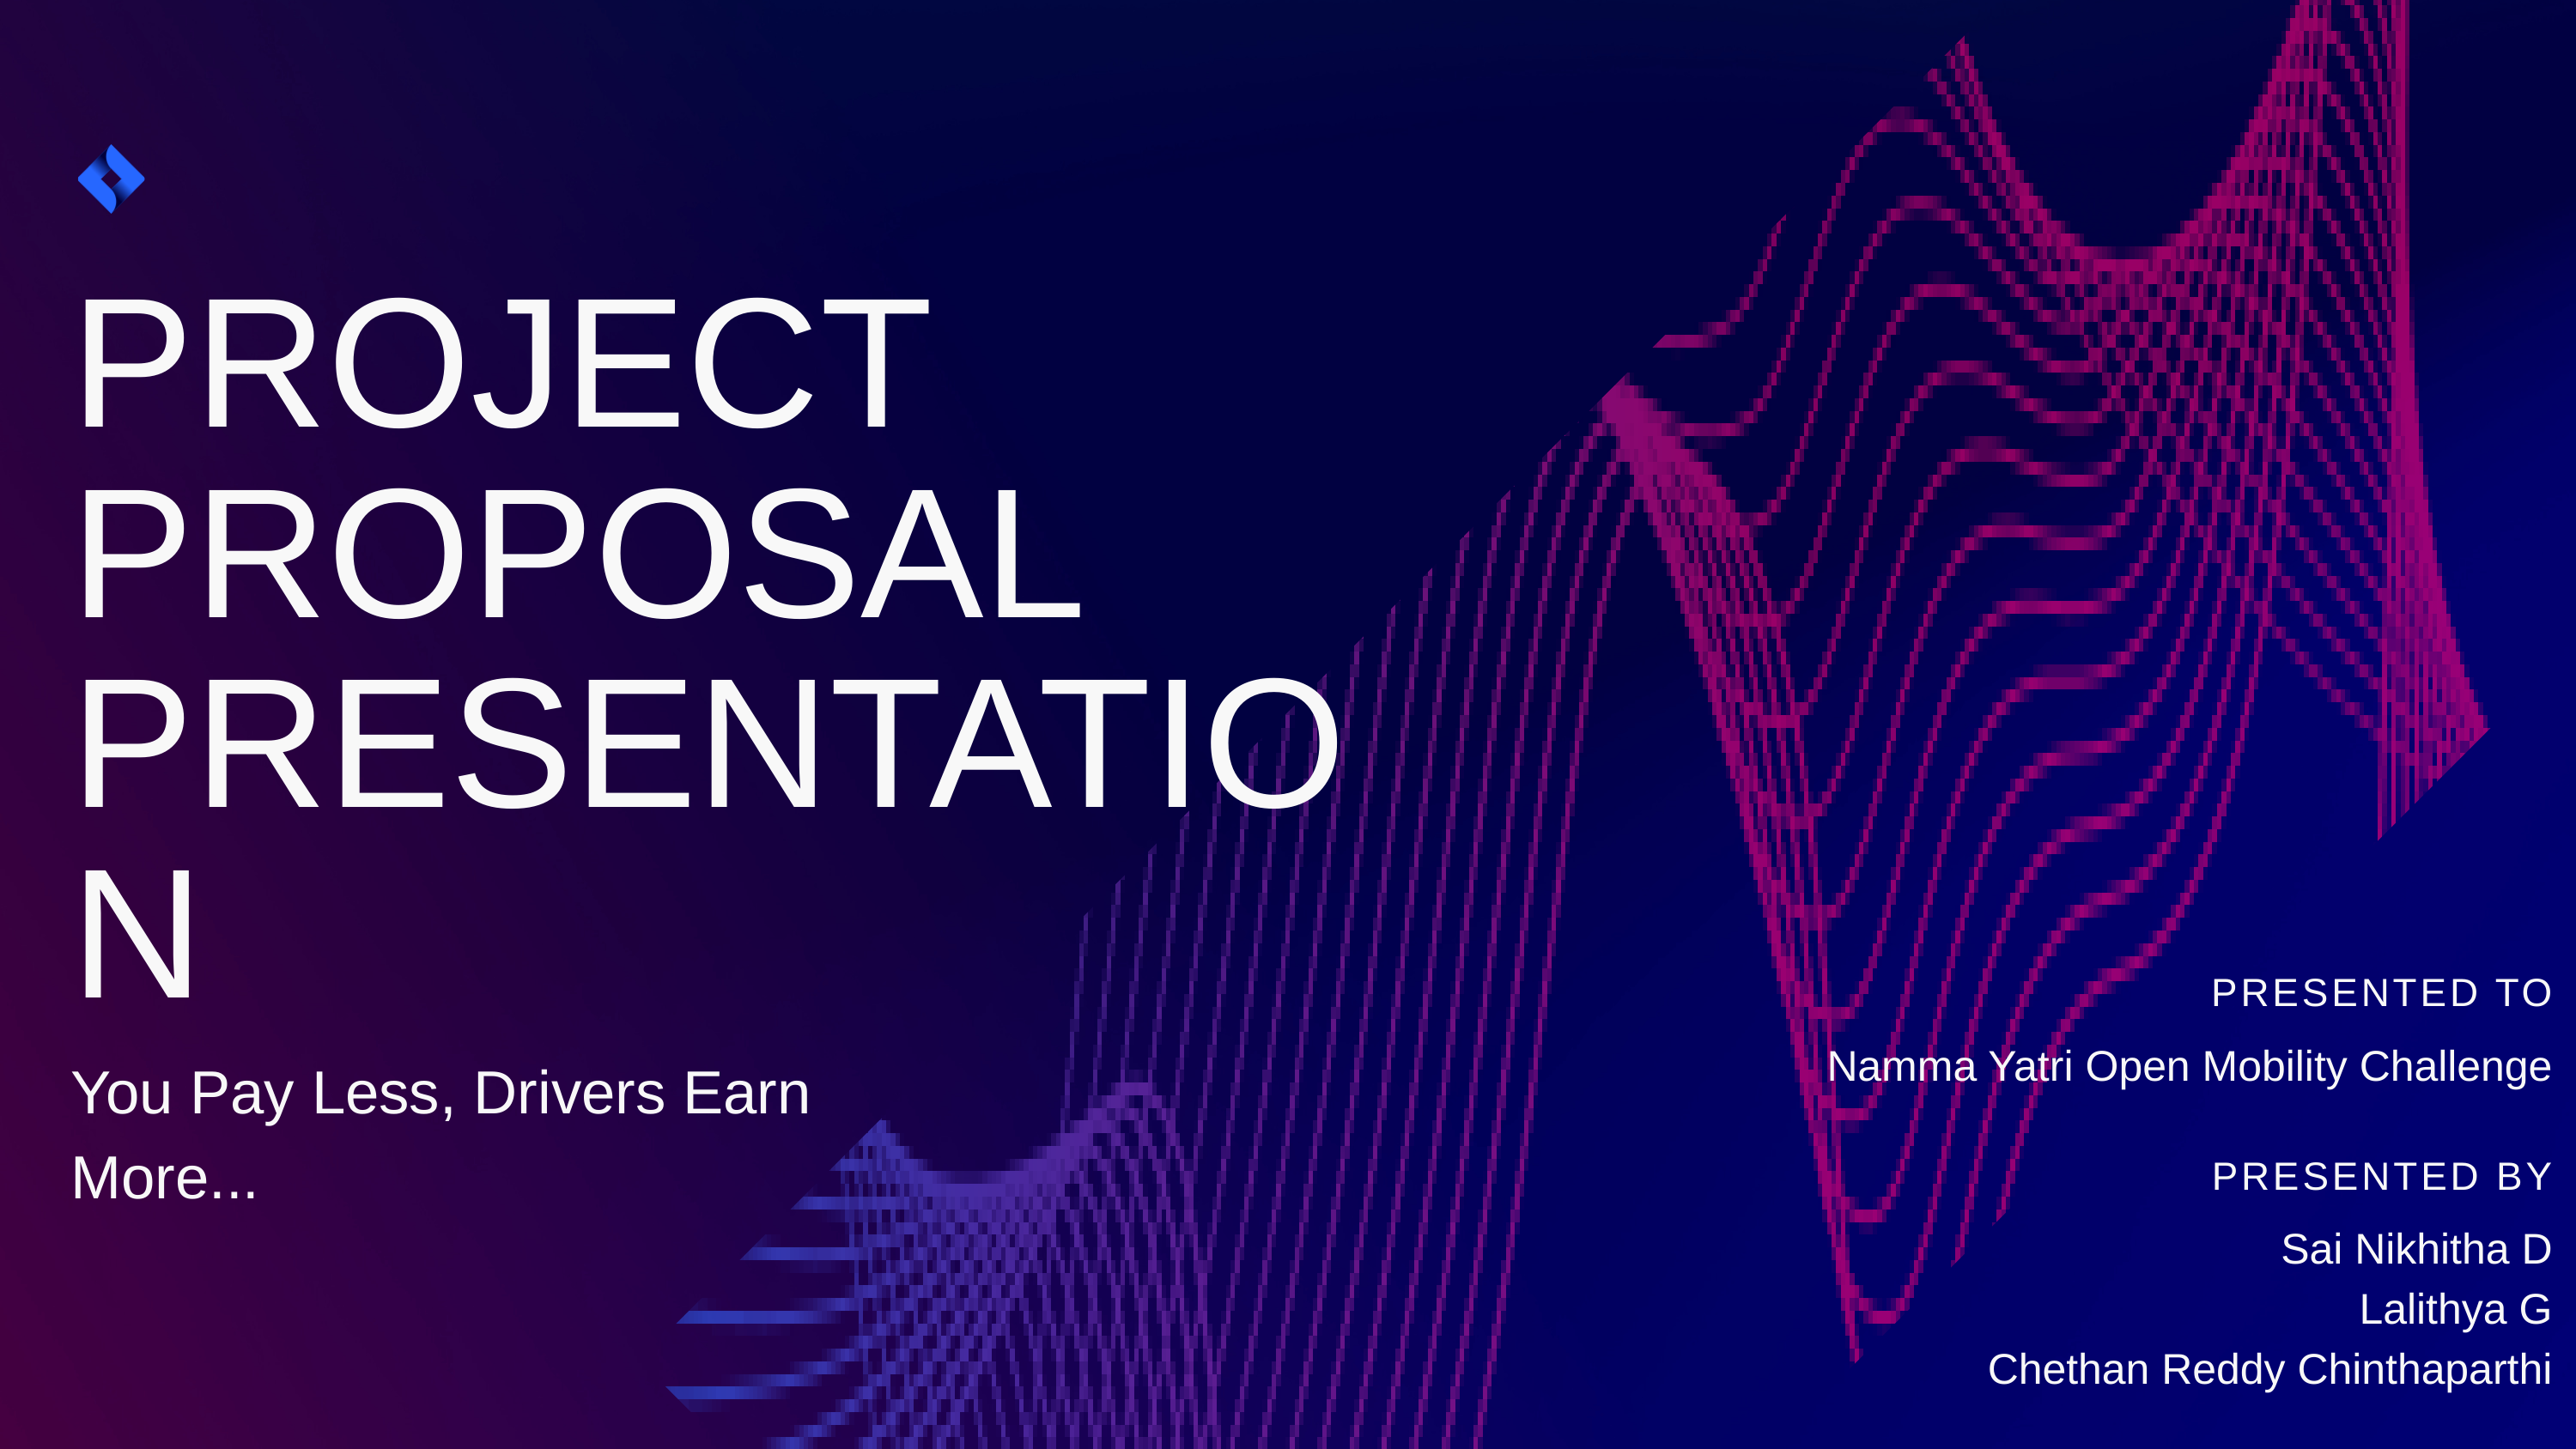

PROJECT PROPOSAL PRESENTATION

PRESENTED TO
Namma Yatri Open Mobility Challenge
You Pay Less, Drivers Earn More...
PRESENTED BY
Sai Nikhitha D
Lalithya G
Chethan Reddy Chinthaparthi